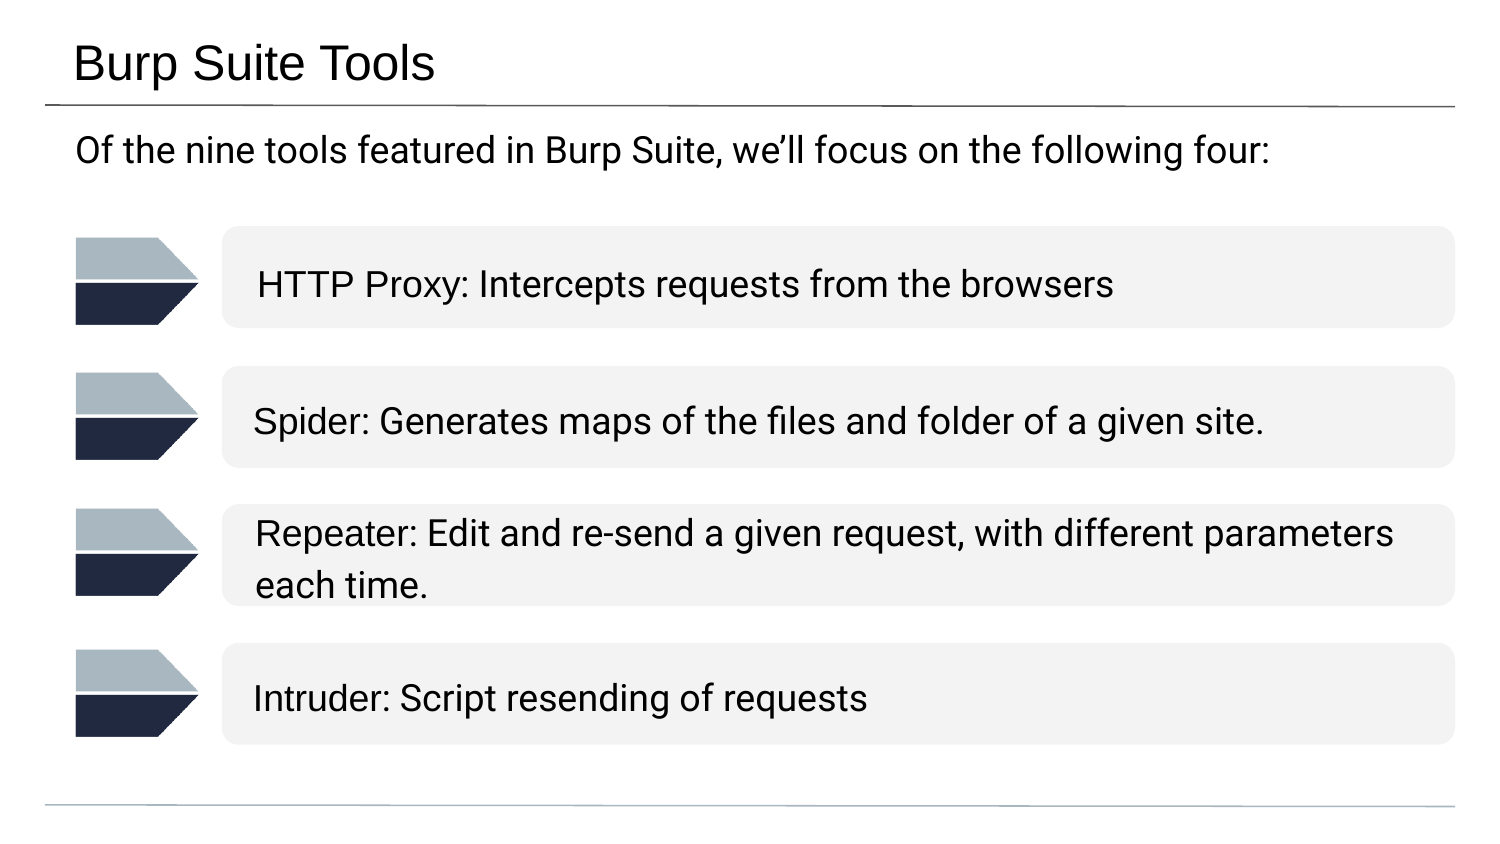

# Burp Suite Tools
Of the nine tools featured in Burp Suite, we’ll focus on the following four:
HTTP Proxy: Intercepts requests from the browsers
Spider: Generates maps of the files and folder of a given site.
Repeater: Edit and re-send a given request, with different parameters each time.
Intruder: Script resending of requests